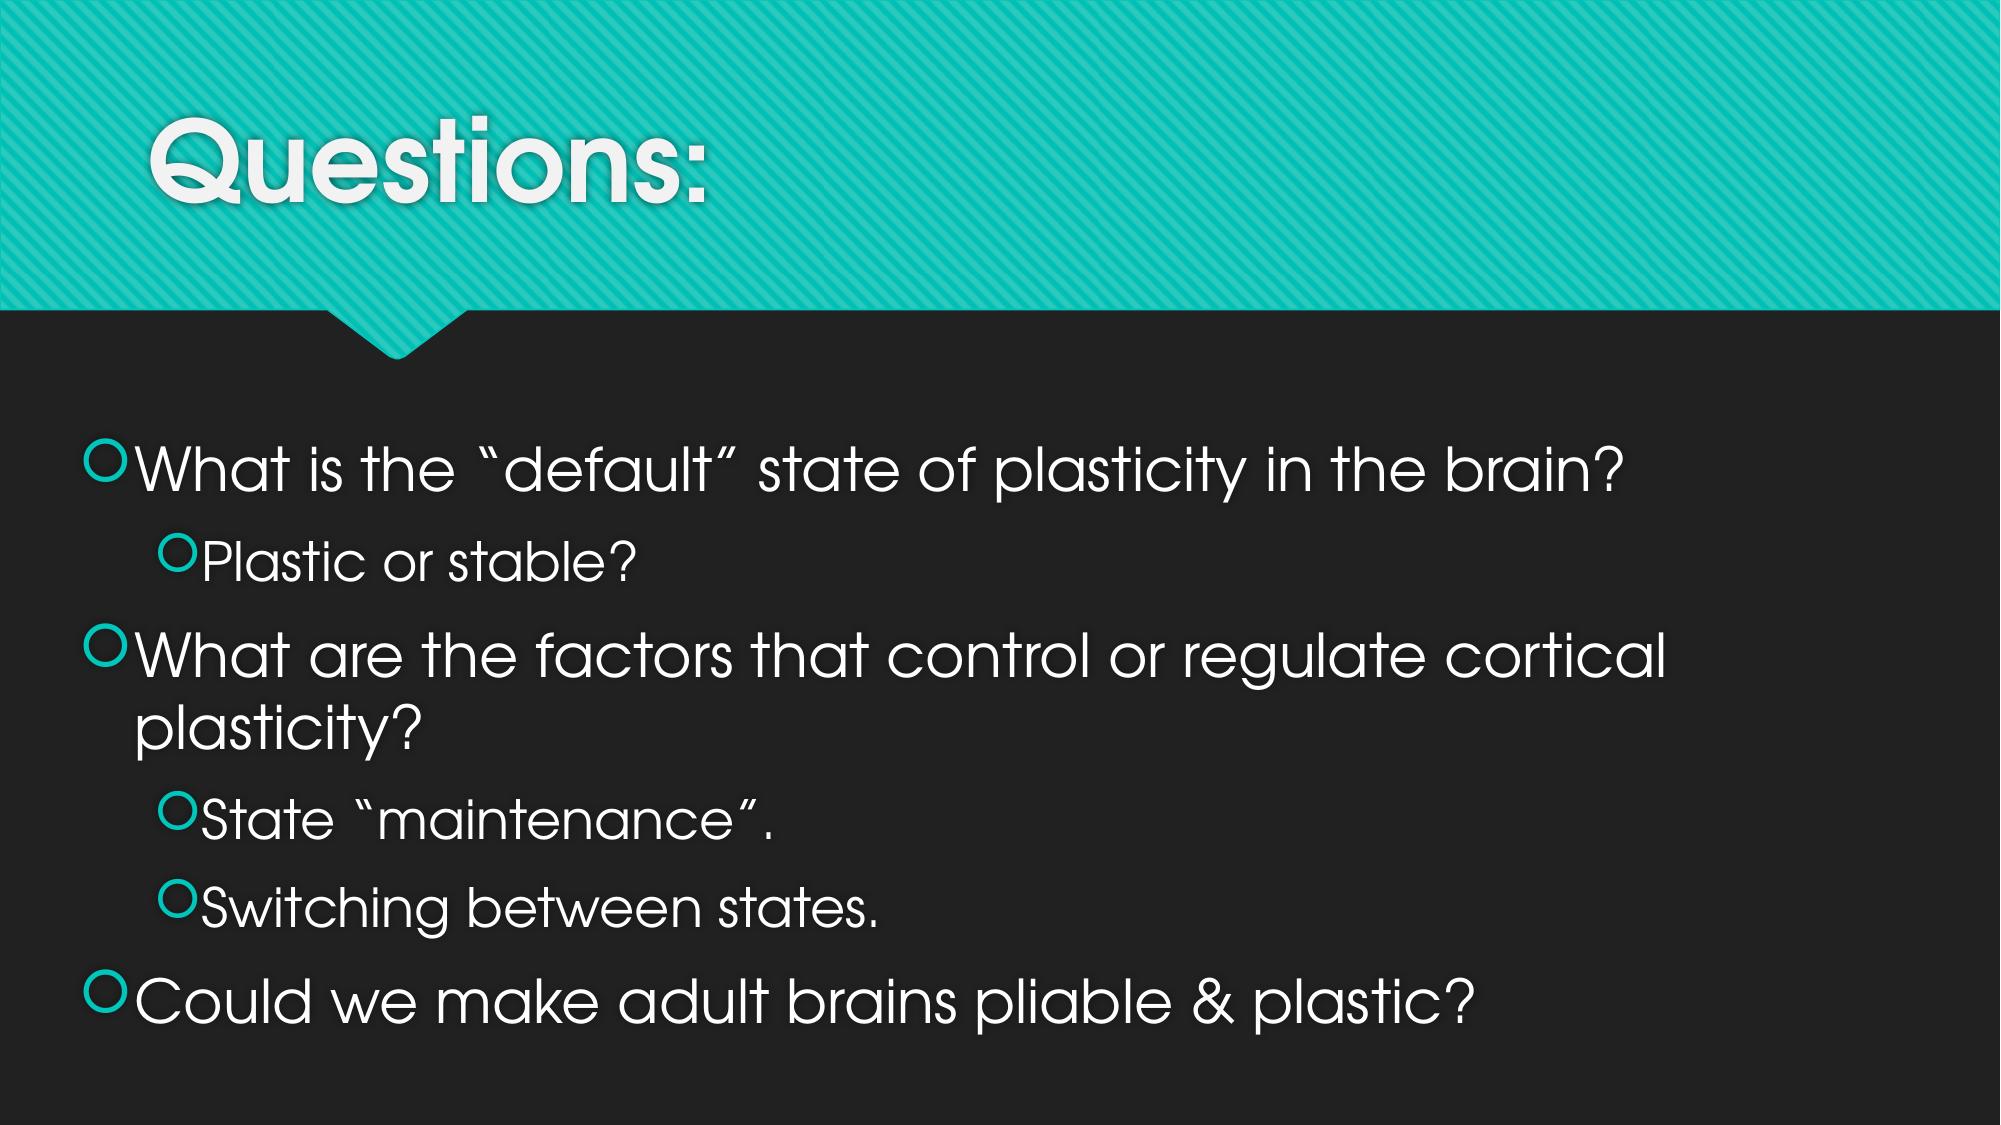

# Questions:
What is the “default” state of plasticity in the brain?
Plastic or stable?
What are the factors that control or regulate cortical plasticity?
State “maintenance”.
Switching between states.
Could we make adult brains pliable & plastic?